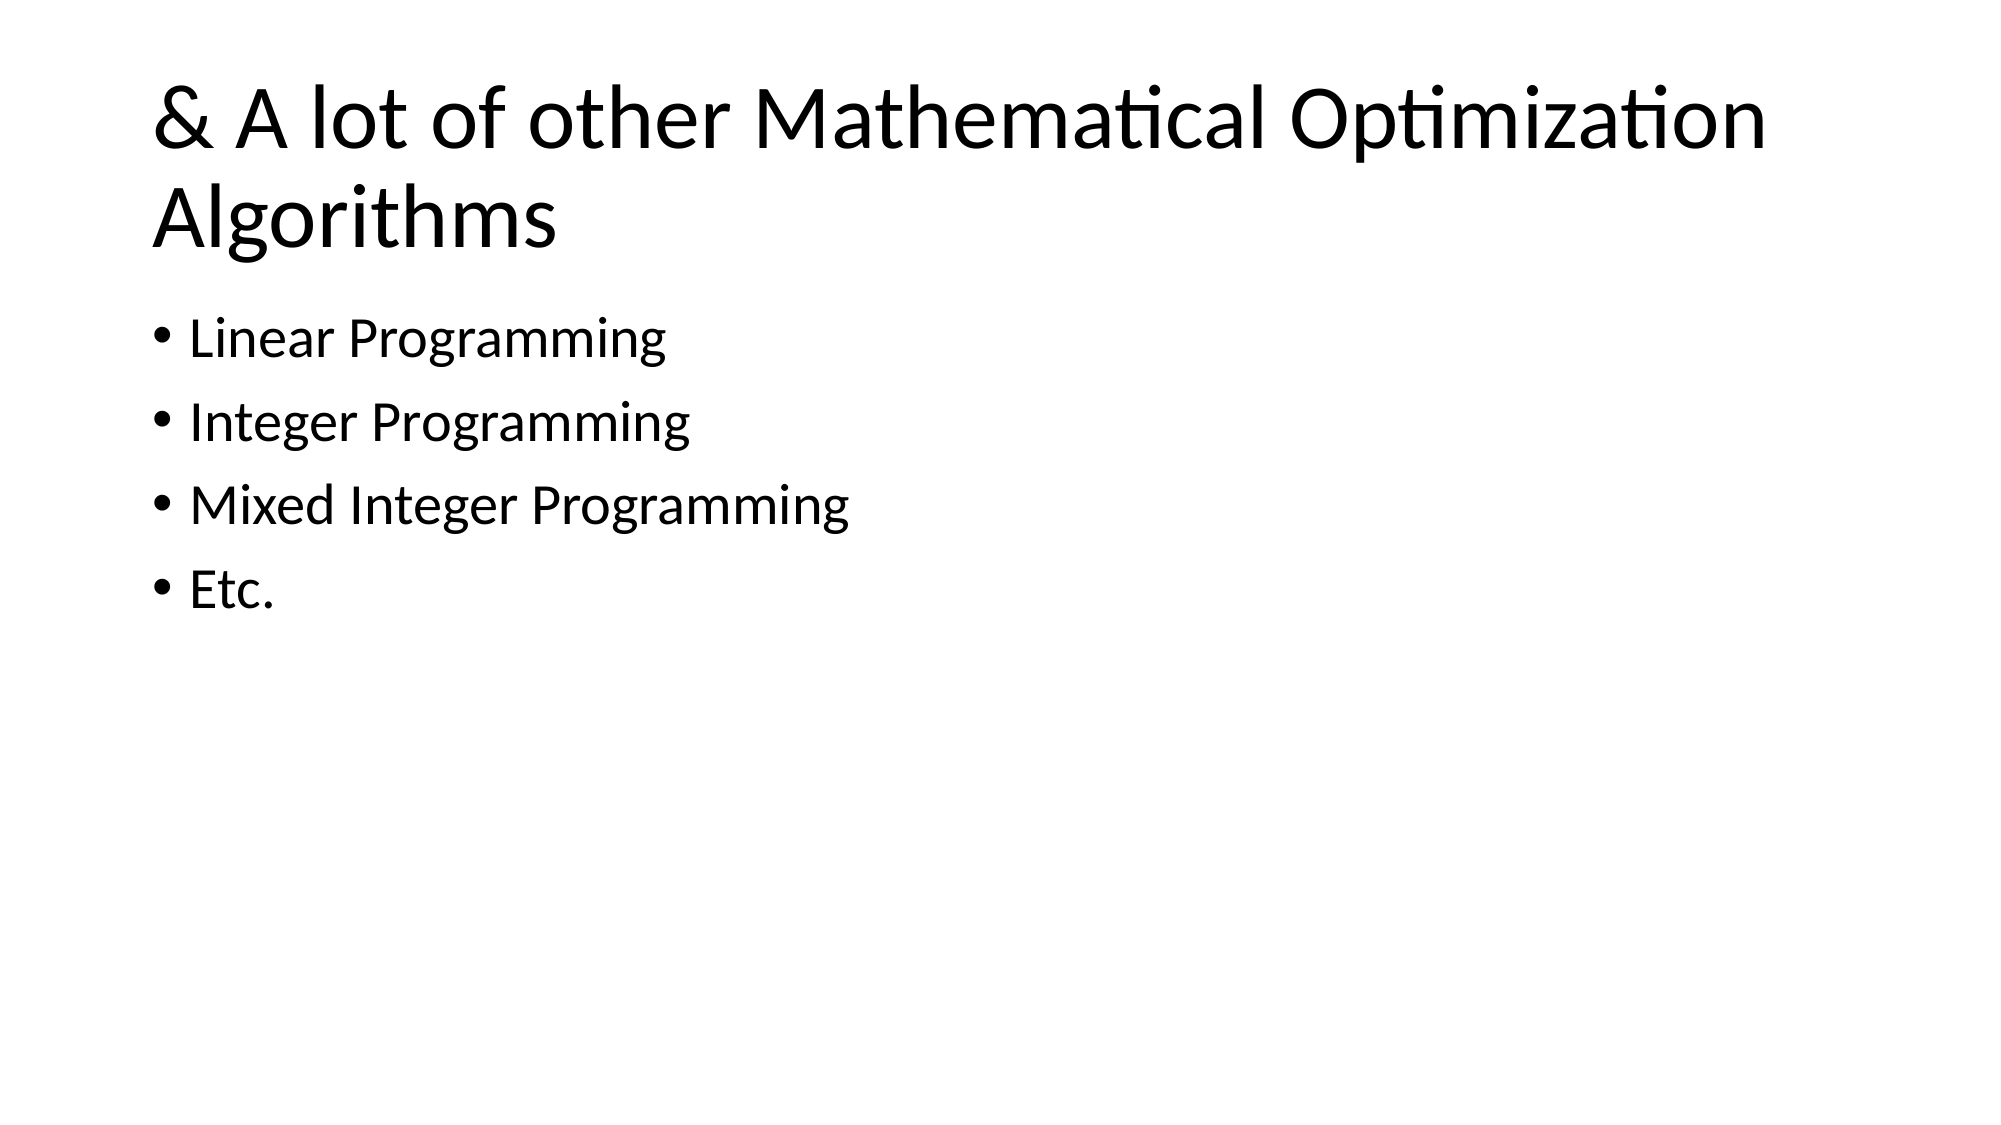

# & A lot of other Mathematical Optimization Algorithms
Linear Programming
Integer Programming
Mixed Integer Programming
Etc.